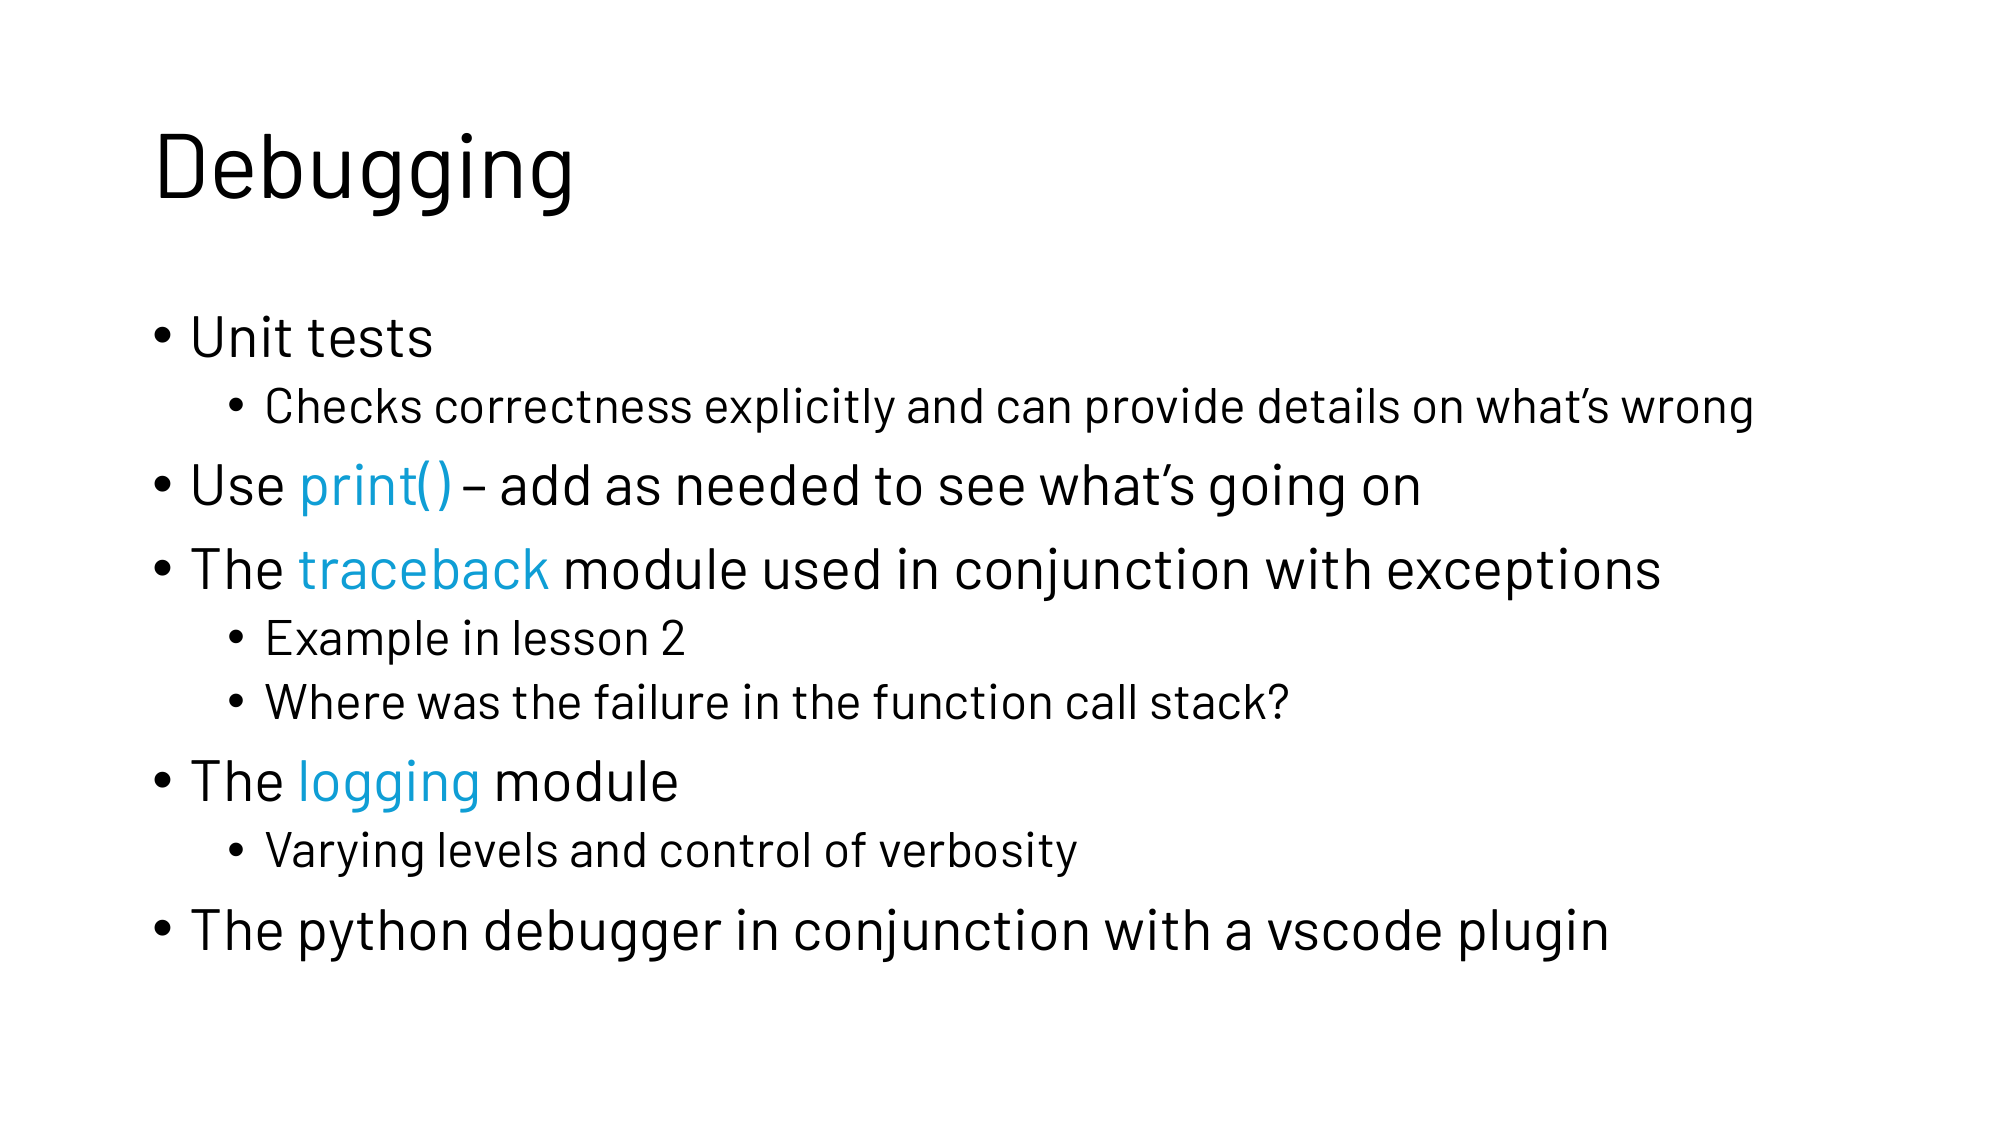

# Debugging
Unit tests
Checks correctness explicitly and can provide details on what’s wrong
Use print() – add as needed to see what’s going on
The traceback module used in conjunction with exceptions
Example in lesson 2
Where was the failure in the function call stack?
The logging module
Varying levels and control of verbosity
The python debugger in conjunction with a vscode plugin